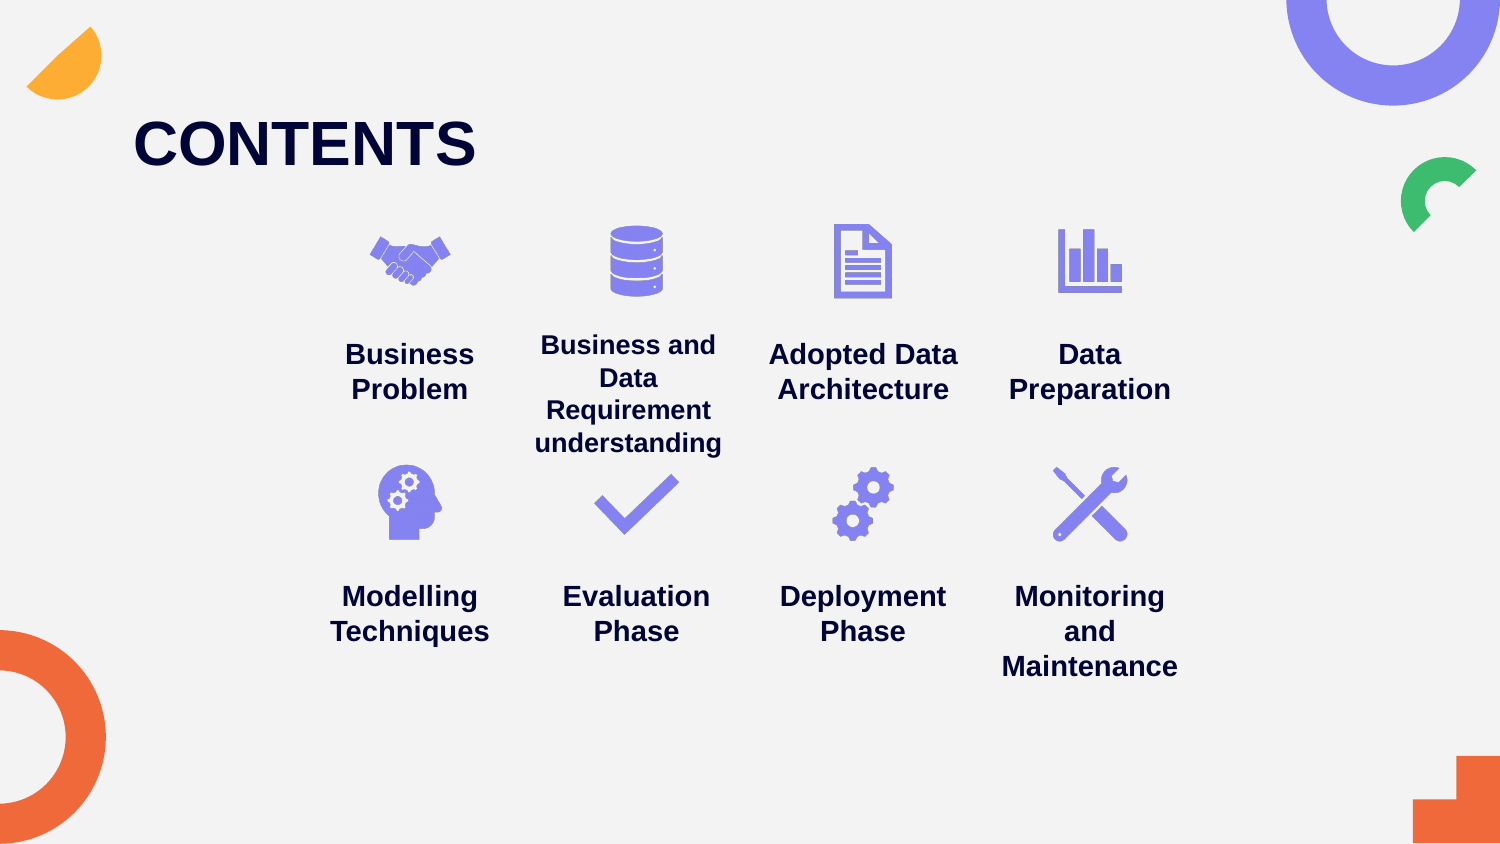

# CONTENTS
Business Problem
Business and Data Requirement understanding
Adopted Data Architecture
Data Preparation
Modelling Techniques
Evaluation Phase
Deployment Phase
Monitoring and Maintenance